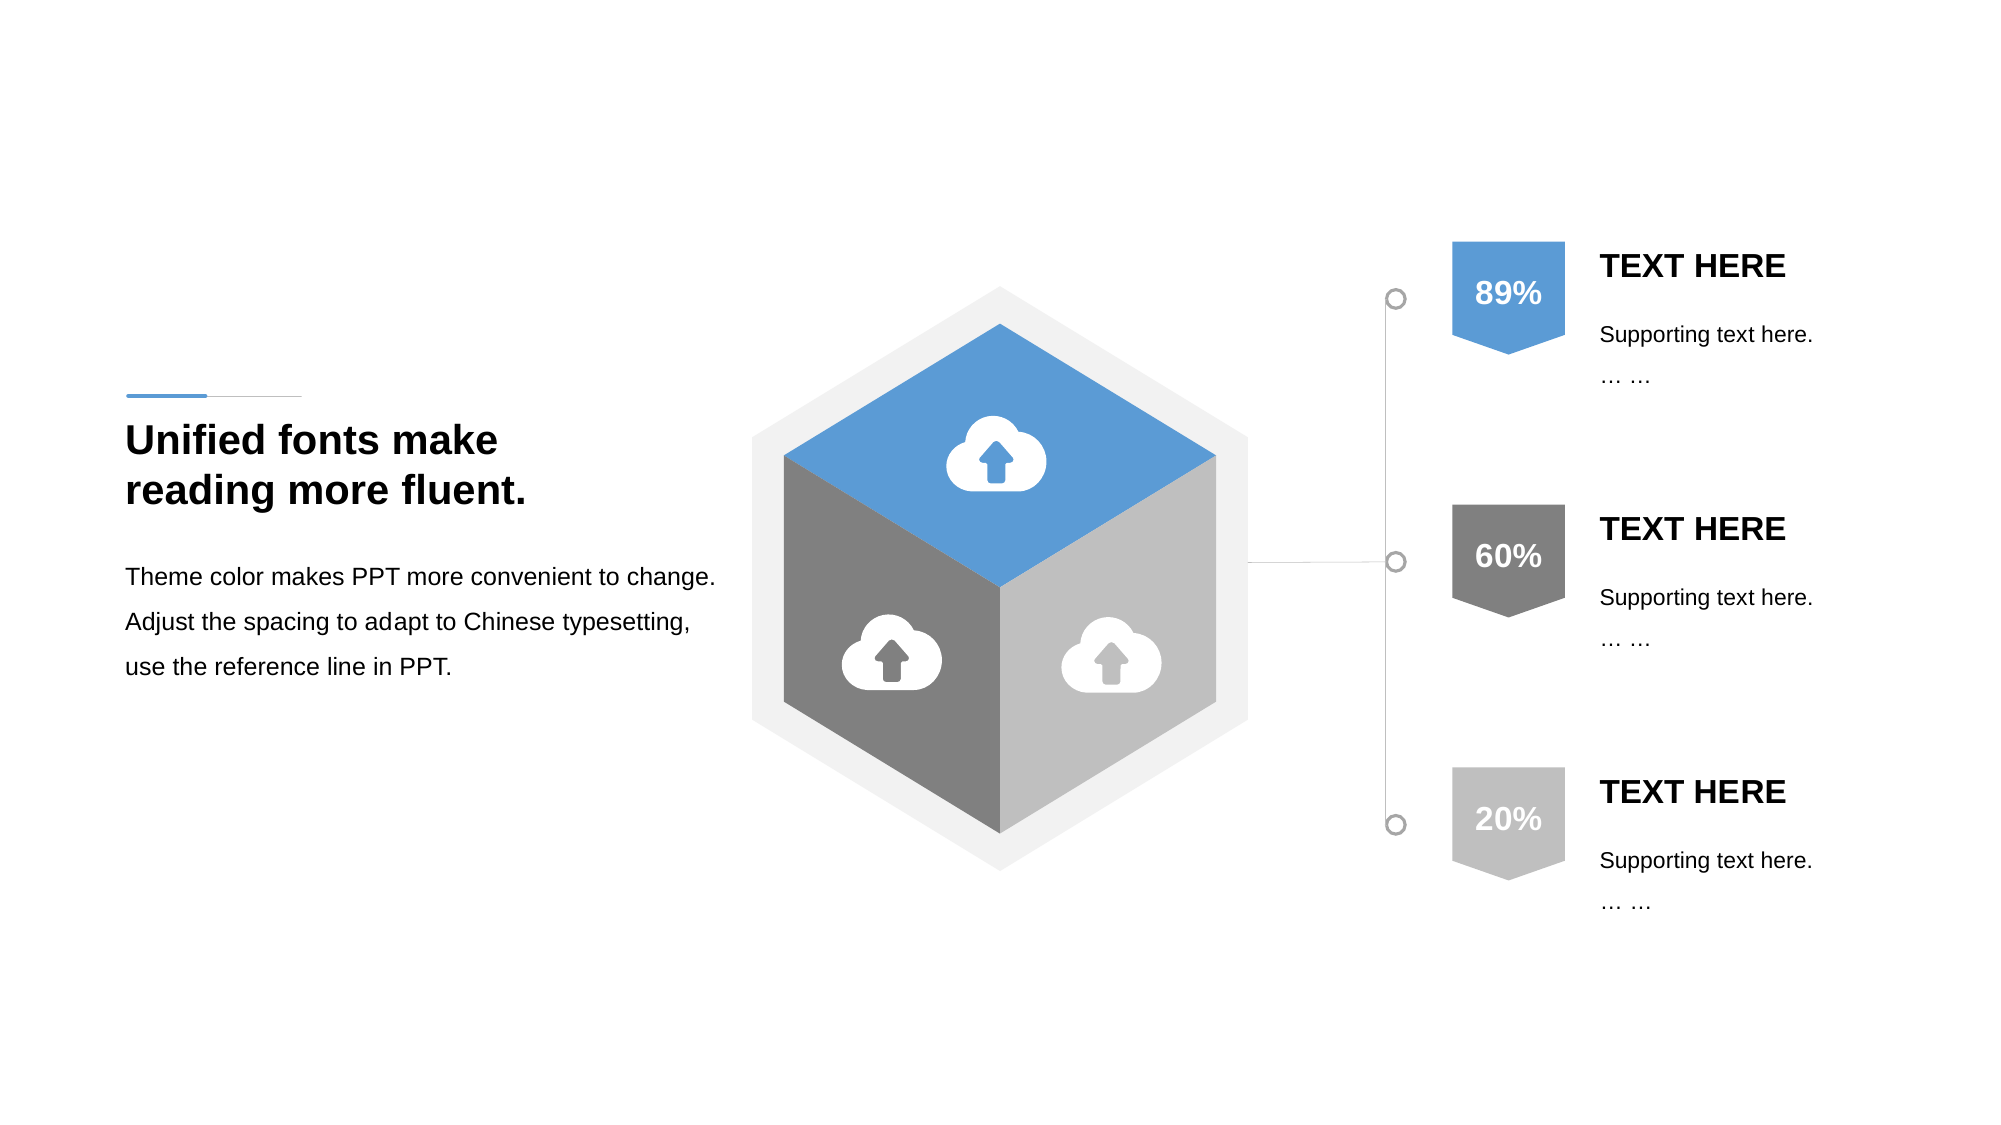

#
TEXT  HERE
Supporting tex t here.
… …

8 9%

Unified fonts make
reading more  fluent.
Theme color makes PPT more convenient to change.
Adjust the spacing to ad apt to Chinese typesetting, use the reference line in PPT.
TEXT  HERE
Supporting tex t here.
… …

6 0%

TEXT HE RE
Supporting text here.
 … …

2 0%